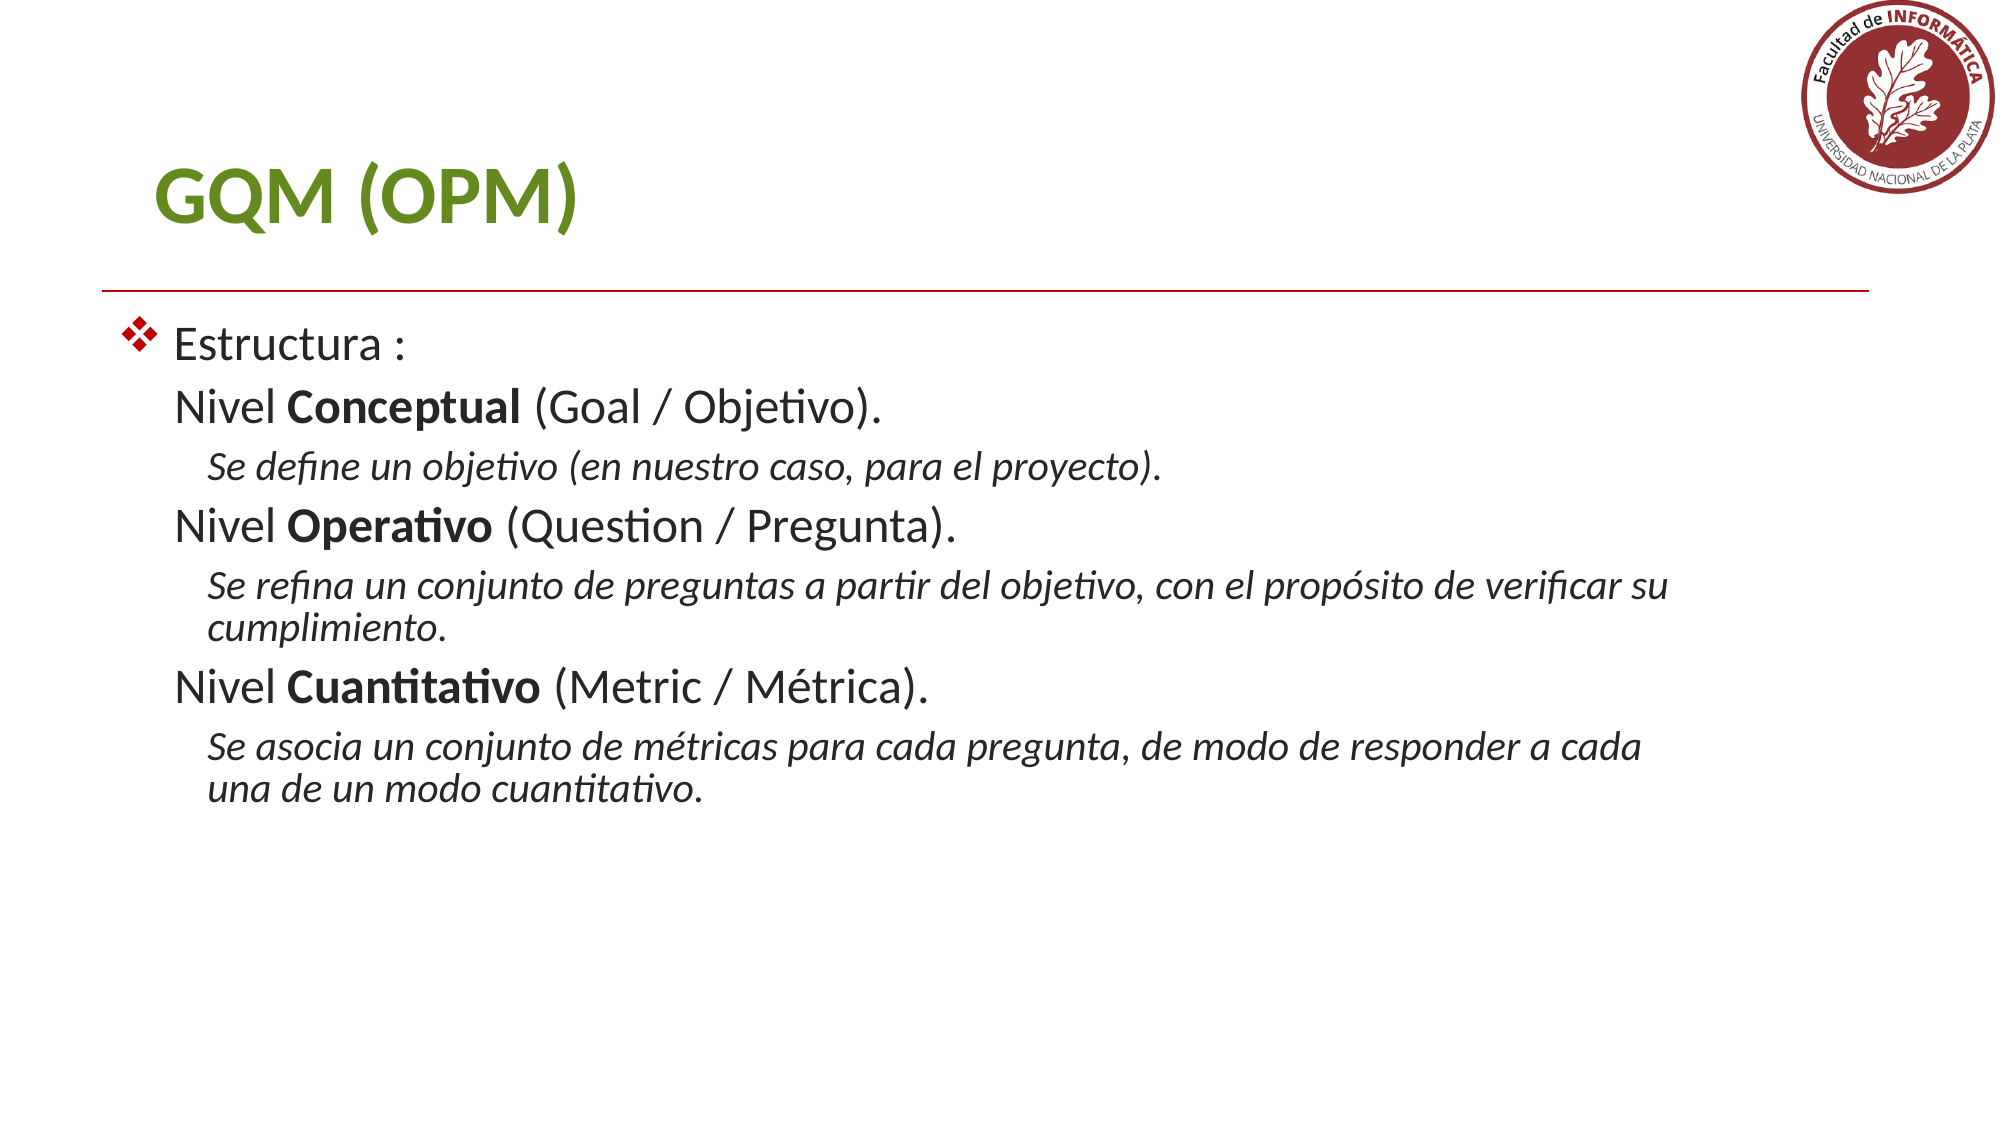

# GQM (OPM)
Estructura :
Nivel Conceptual (Goal / Objetivo).
Se define un objetivo (en nuestro caso, para el proyecto).
Nivel Operativo (Question / Pregunta).
Se refina un conjunto de preguntas a partir del objetivo, con el propósito de verificar su cumplimiento.
Nivel Cuantitativo (Metric / Métrica).
Se asocia un conjunto de métricas para cada pregunta, de modo de responder a cada una de un modo cuantitativo.